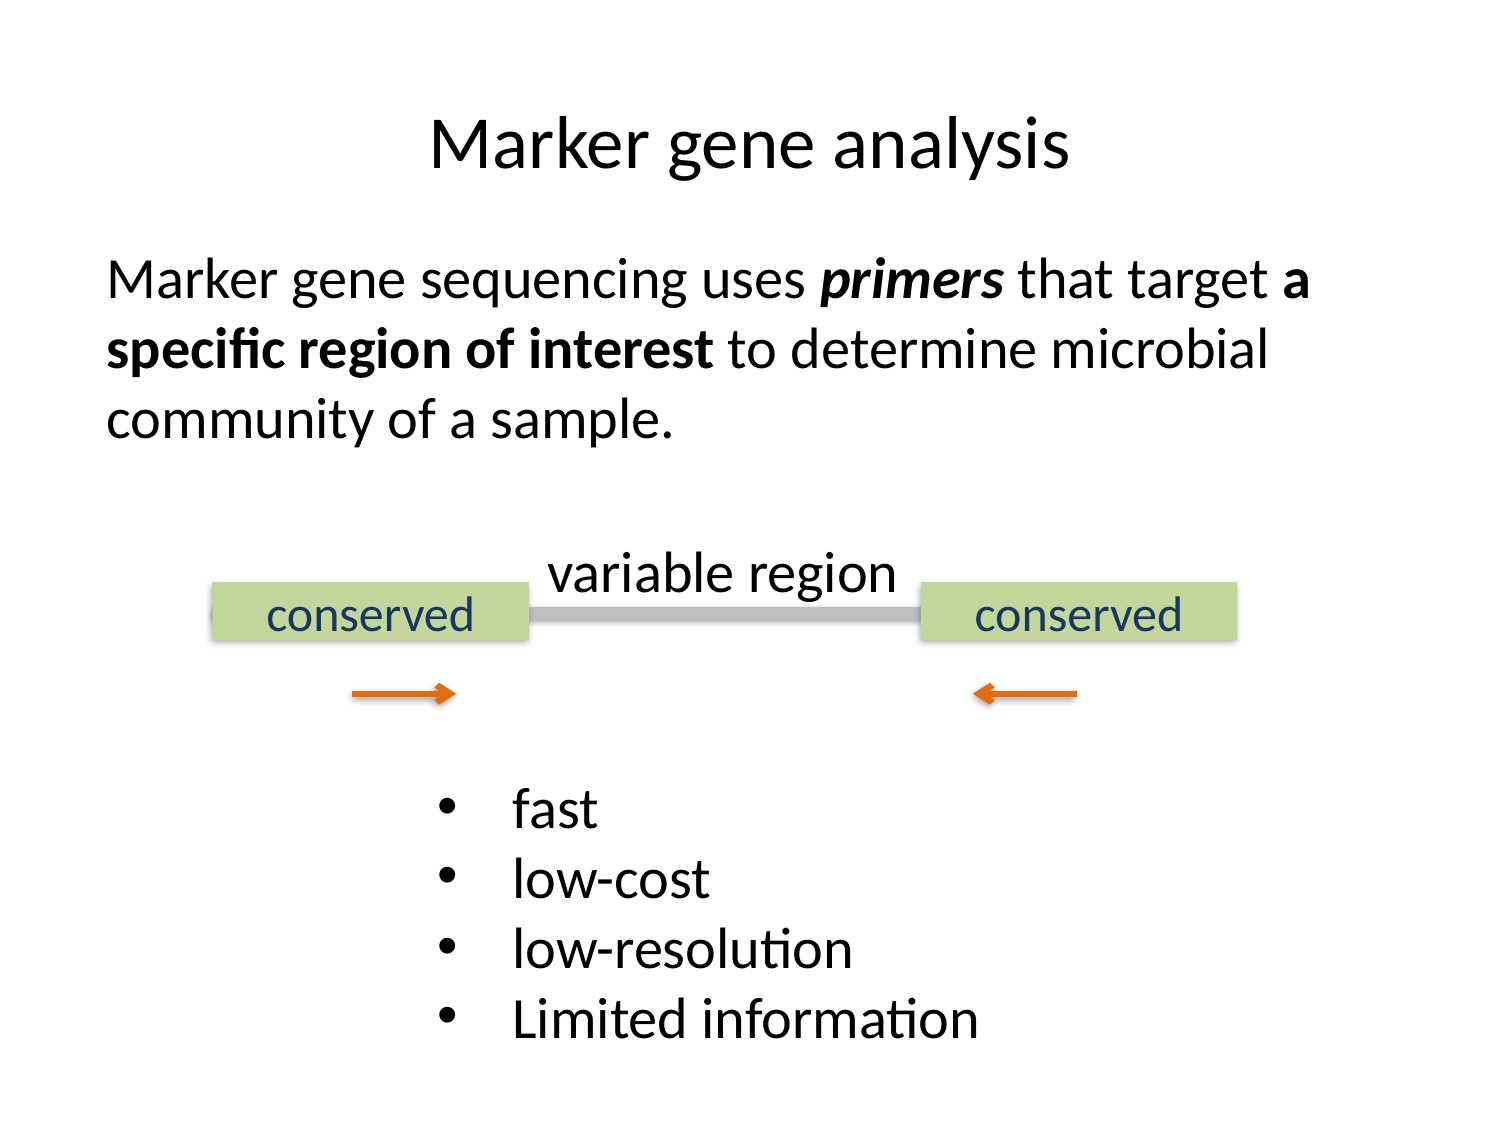

# Marker gene analysis
Marker gene sequencing uses primers that target a specific region of interest to determine microbial community of a sample.
variable region
conserved
conserved
fast
low-cost
low-resolution
Limited information